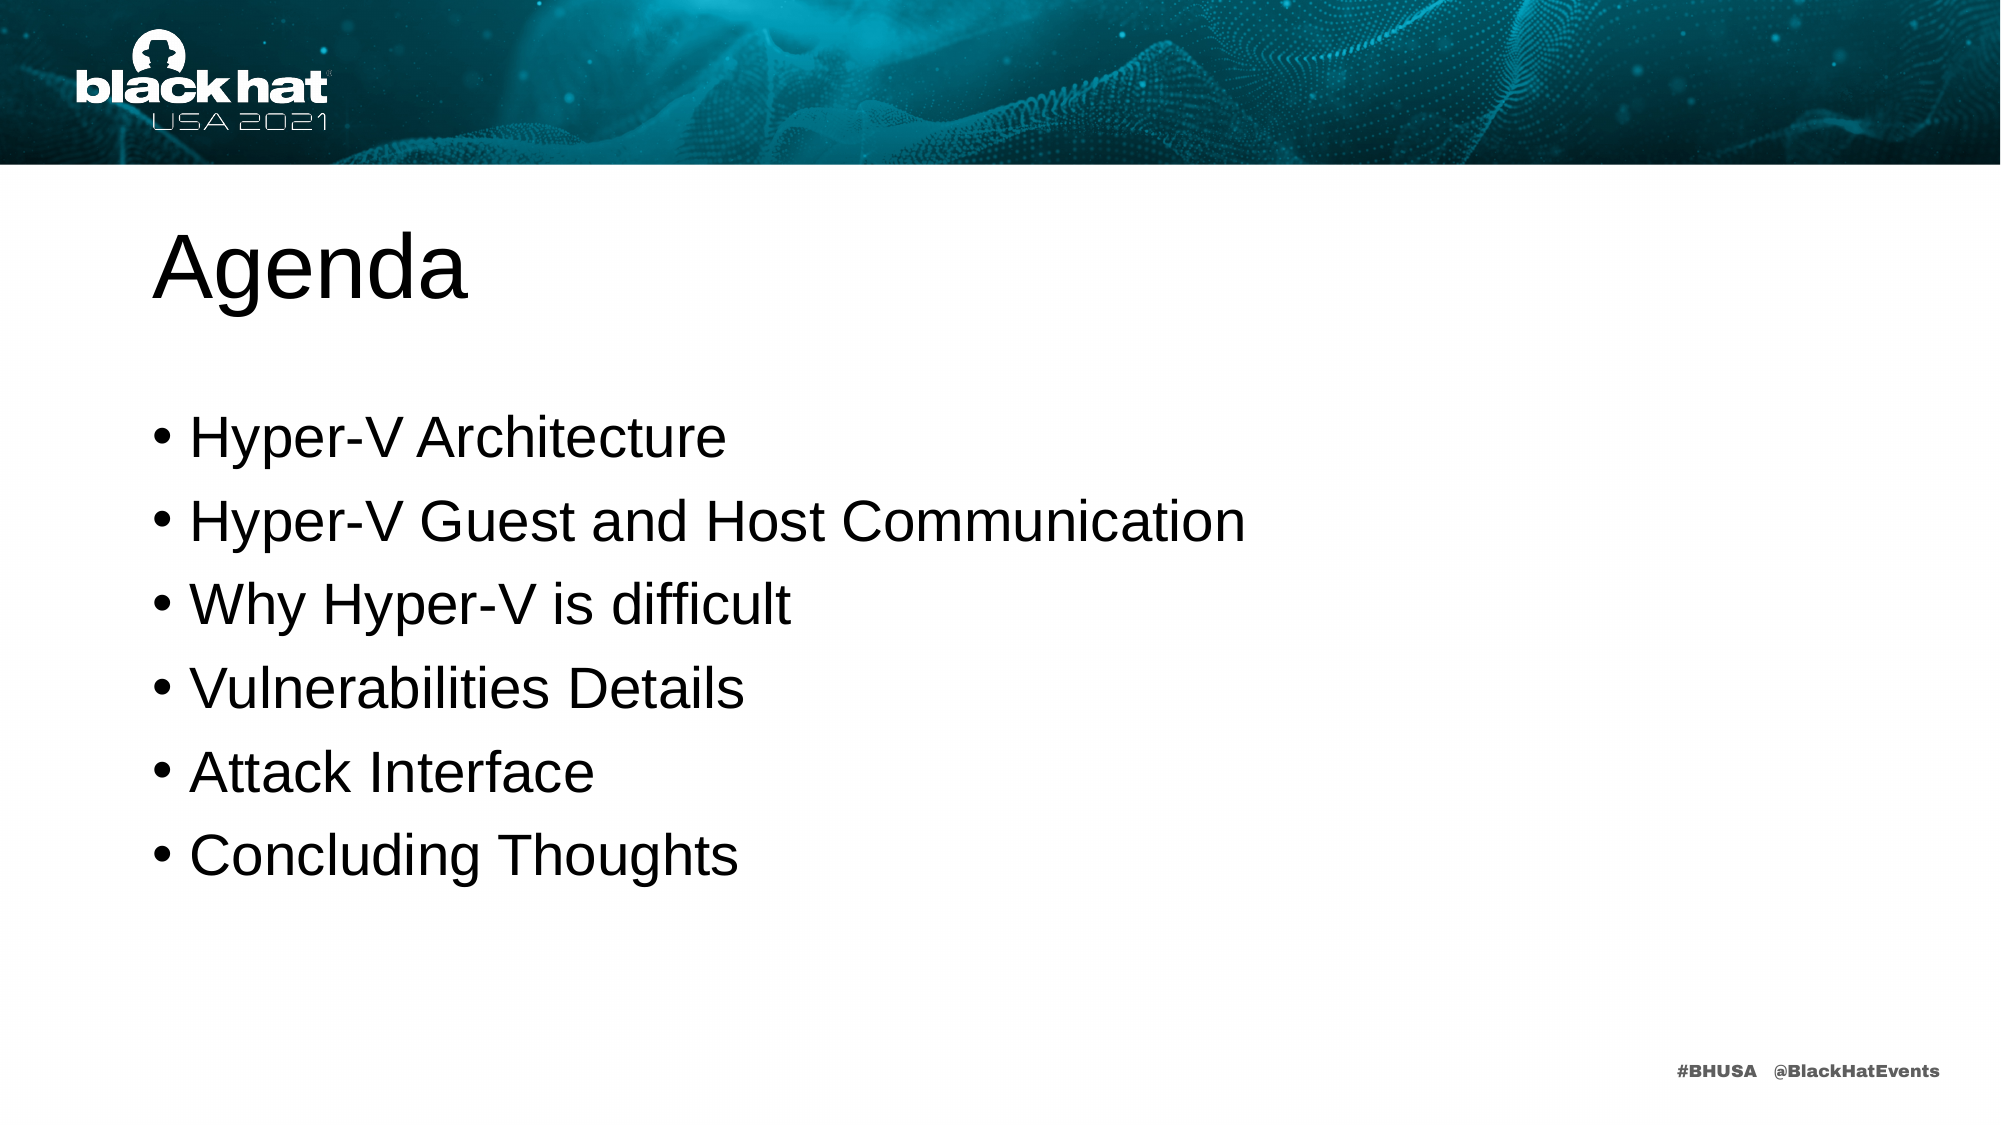

Agenda
Hyper-V Architecture
Hyper-V Guest and Host Communication
Why Hyper-V is difficult
Vulnerabilities Details
Attack Interface
Concluding Thoughts